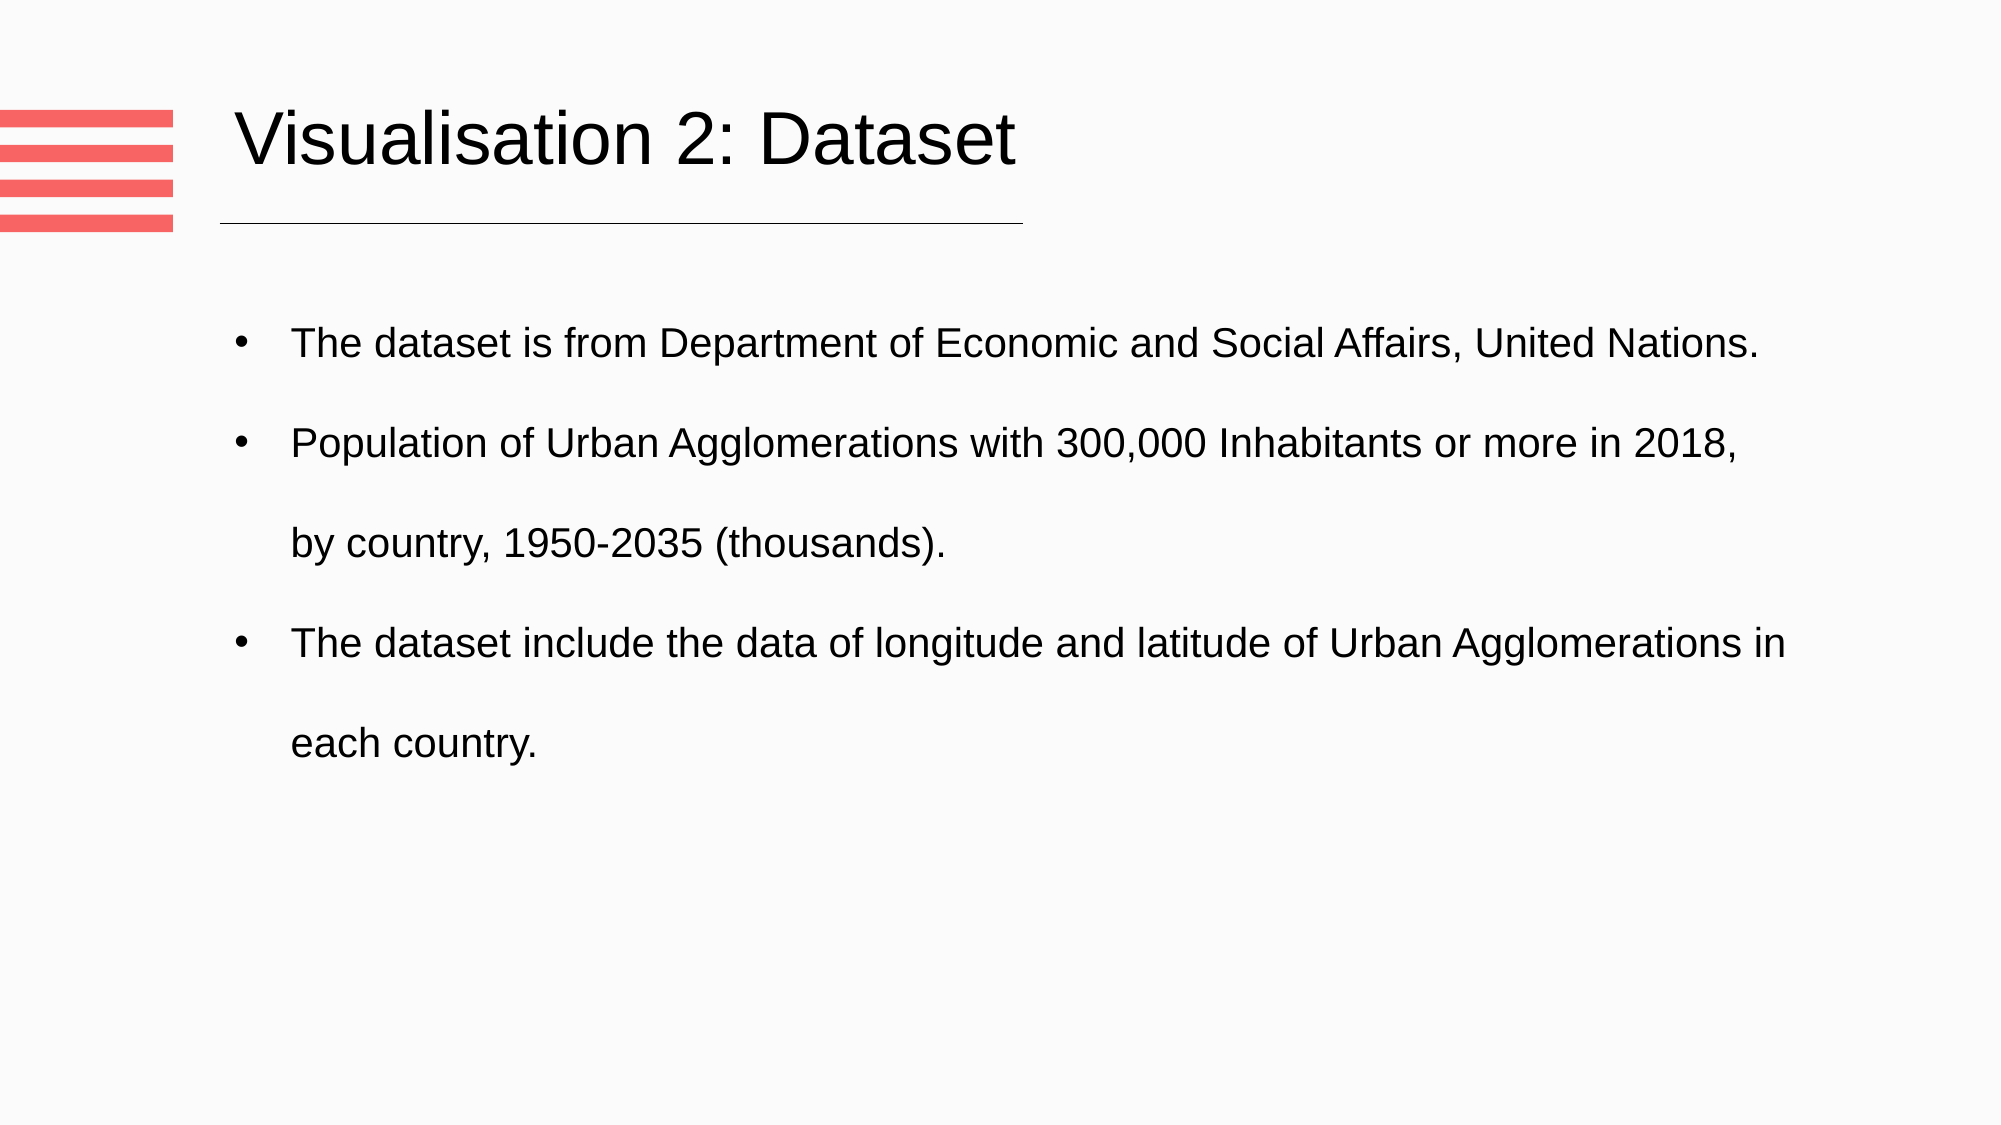

Visualisation 2: Dataset

The dataset is from Department of Economic and Social Affairs, United Nations.
Population of Urban Agglomerations with 300,000 Inhabitants or more in 2018, by country, 1950-2035 (thousands).
The dataset include the data of longitude and latitude of Urban Agglomerations in each country.